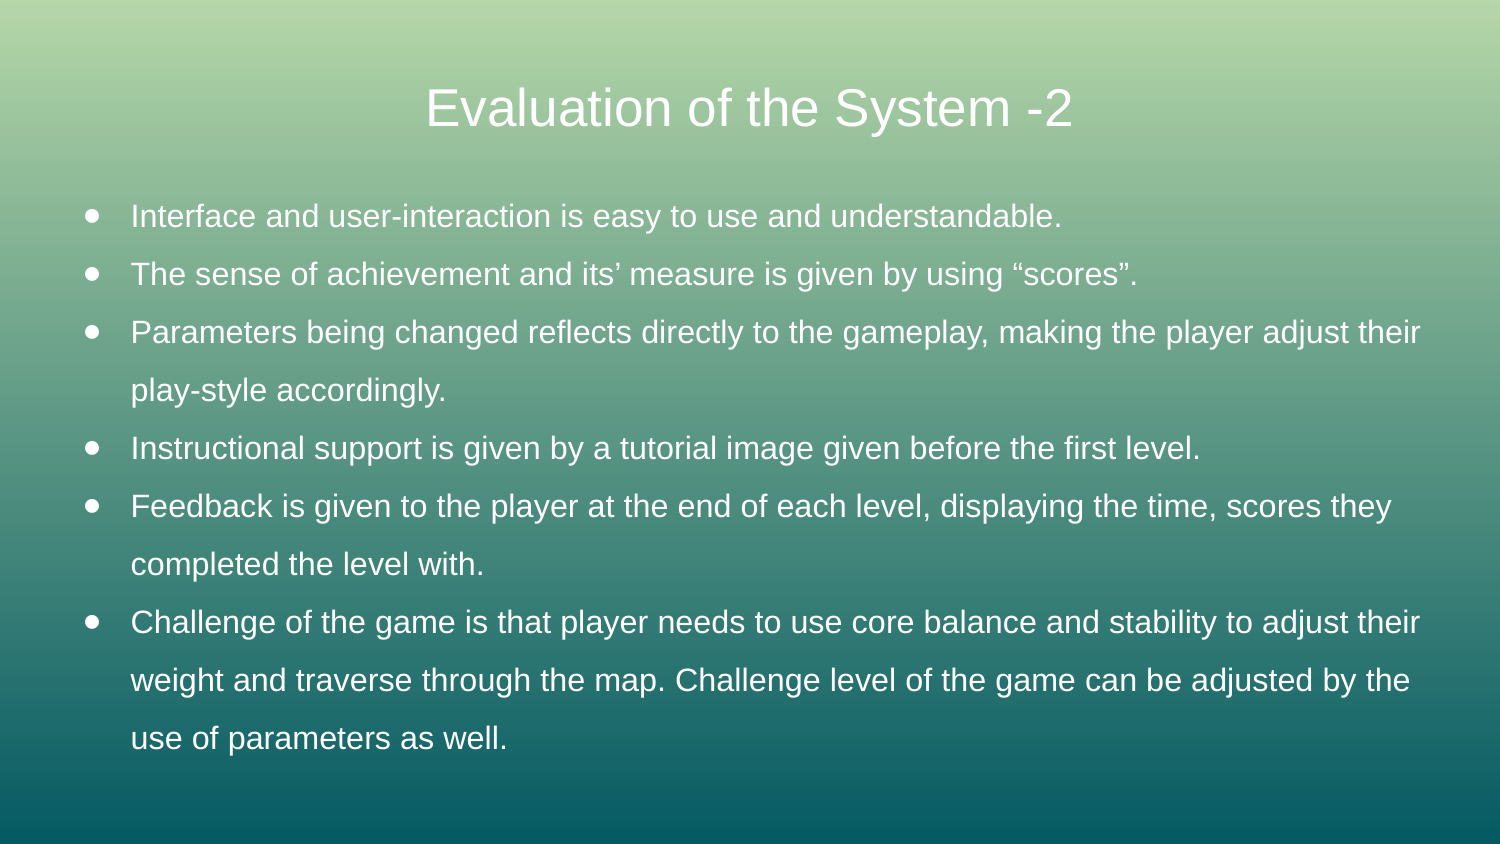

# Evaluation of the System -2

Interface and user-interaction is easy to use and understandable.
The sense of achievement and its’ measure is given by using “scores”.
Parameters being changed reflects directly to the gameplay, making the player adjust their play-style accordingly.
Instructional support is given by a tutorial image given before the first level.
Feedback is given to the player at the end of each level, displaying the time, scores they completed the level with.
Challenge of the game is that player needs to use core balance and stability to adjust their weight and traverse through the map. Challenge level of the game can be adjusted by the use of parameters as well.